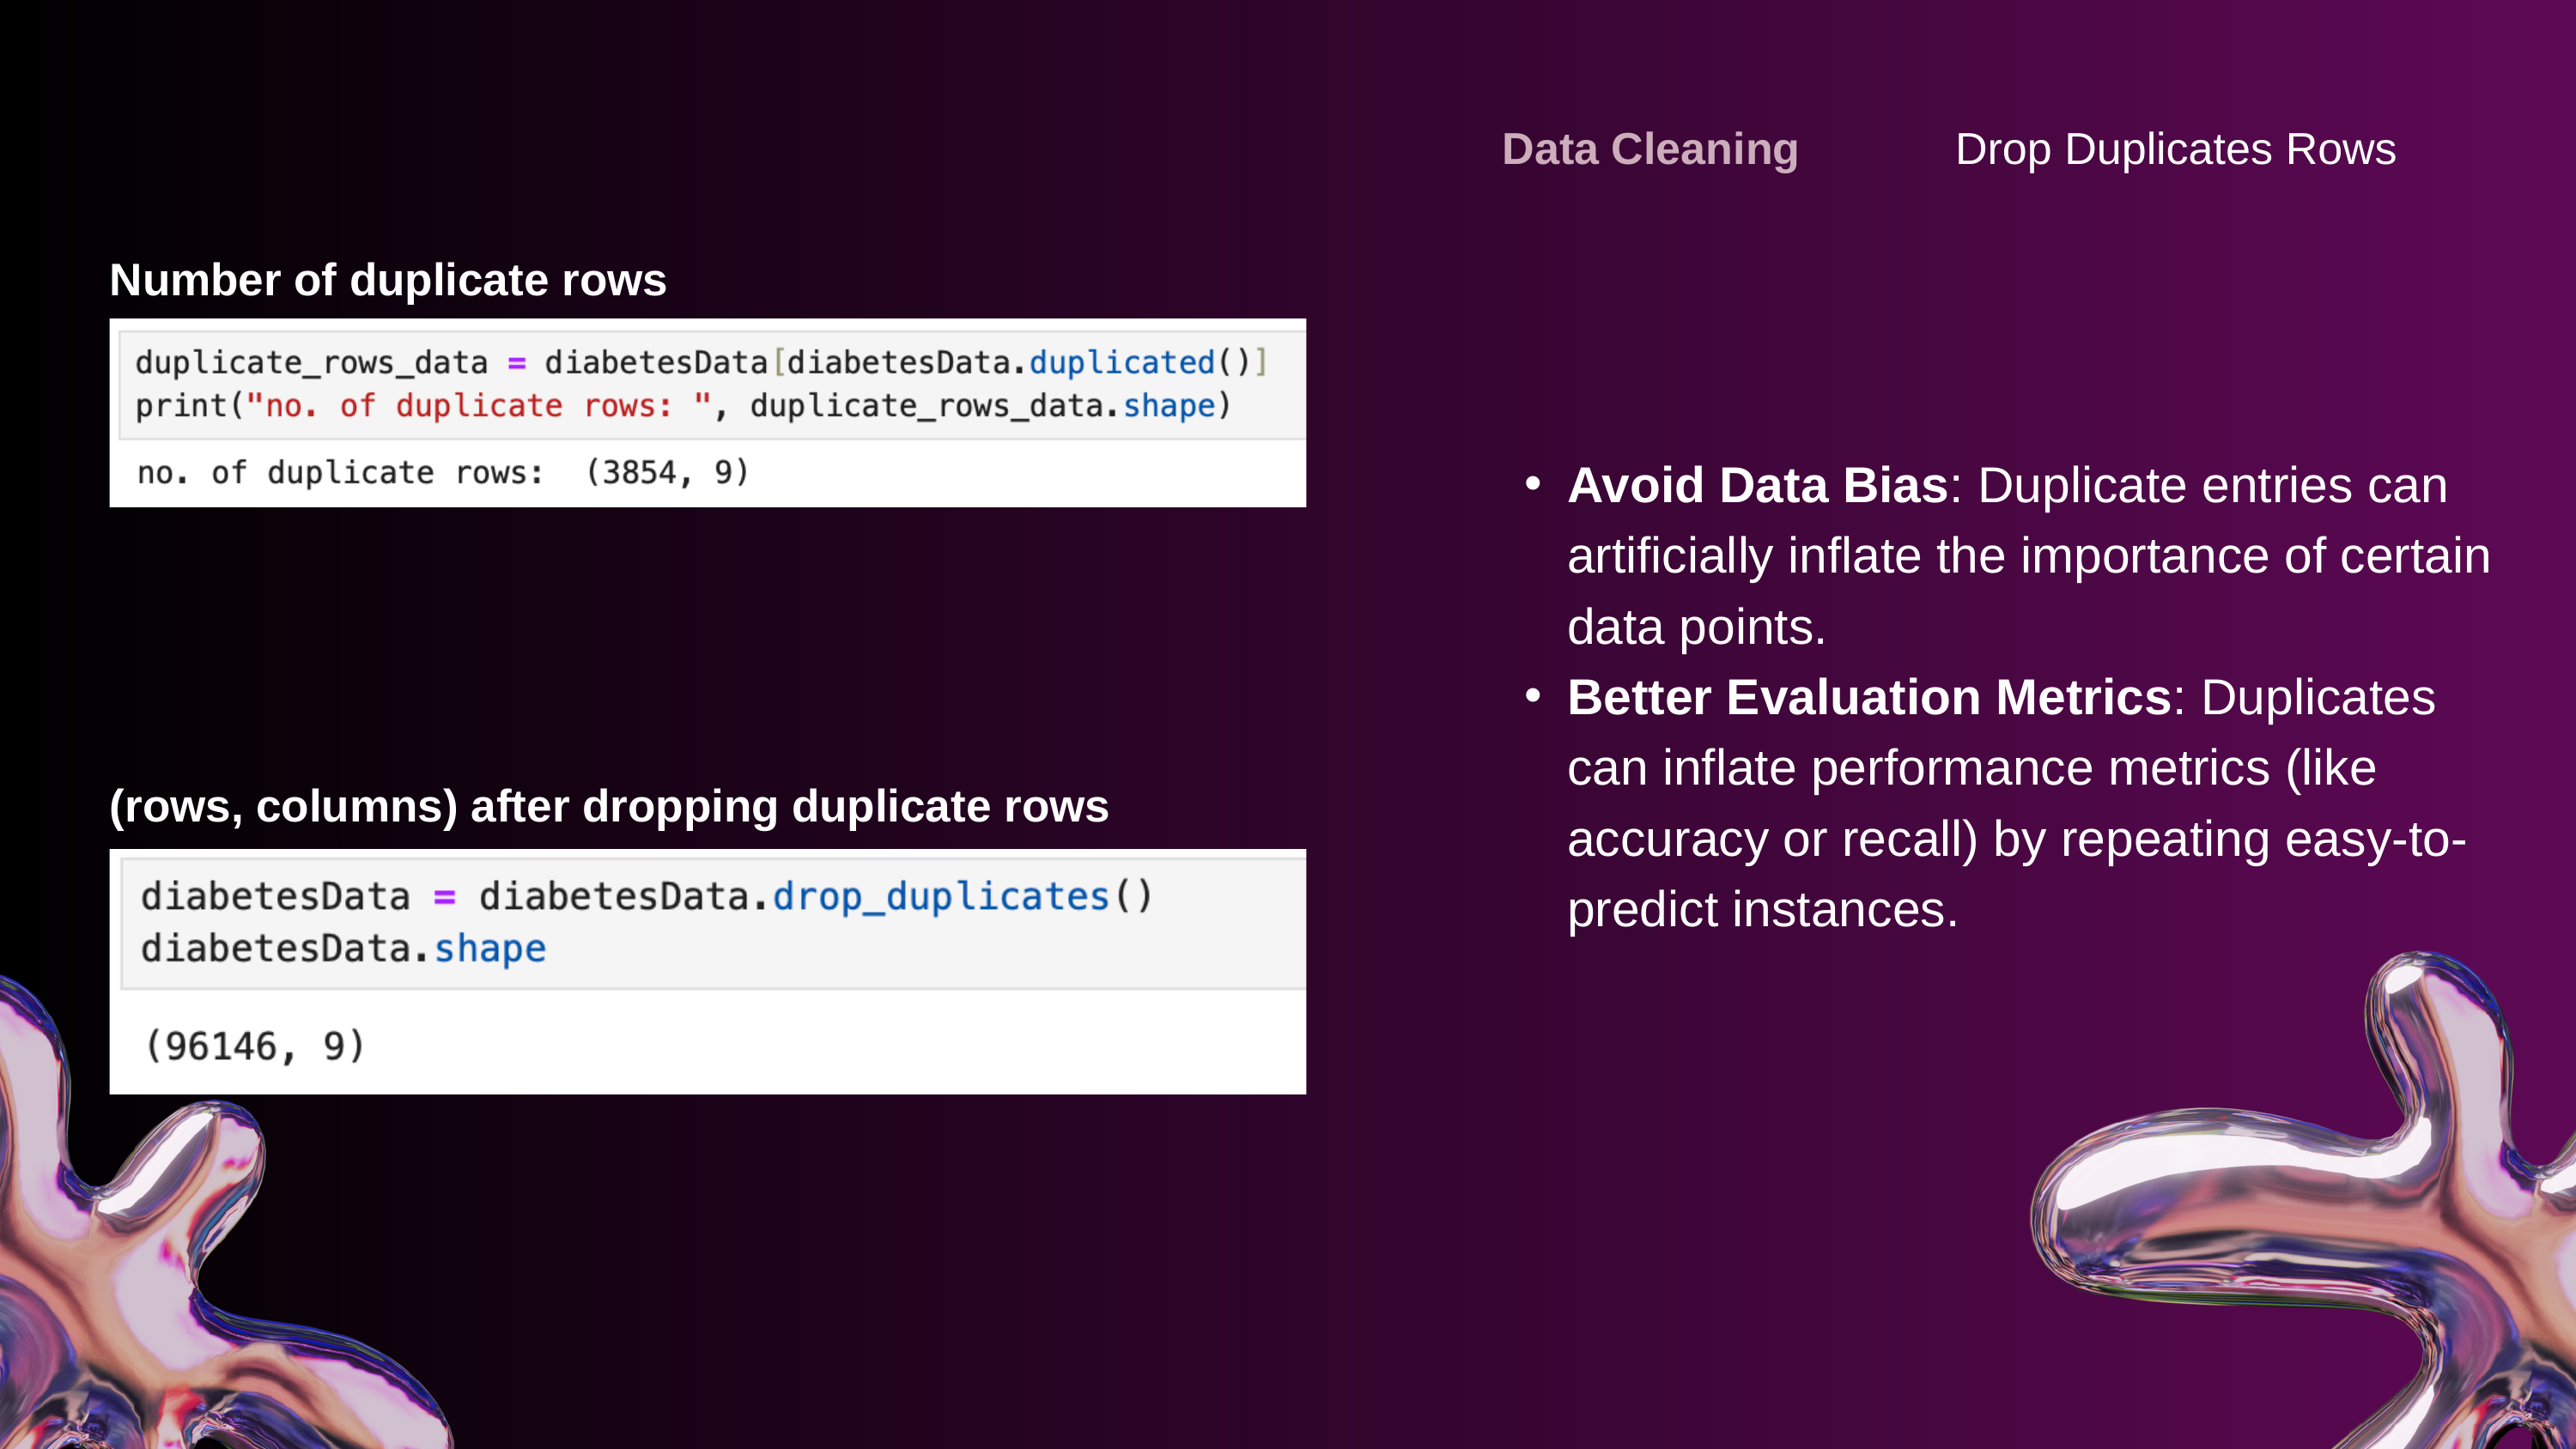

Data Cleaning
Drop Duplicates Rows
Number of duplicate rows

Avoid Data Bias: Duplicate entries can artificially inflate the importance of certain data points.
Better Evaluation Metrics: Duplicates can inflate performance metrics (like accuracy or recall) by repeating easy-to-predict instances.

(rows, columns) after dropping duplicate rows